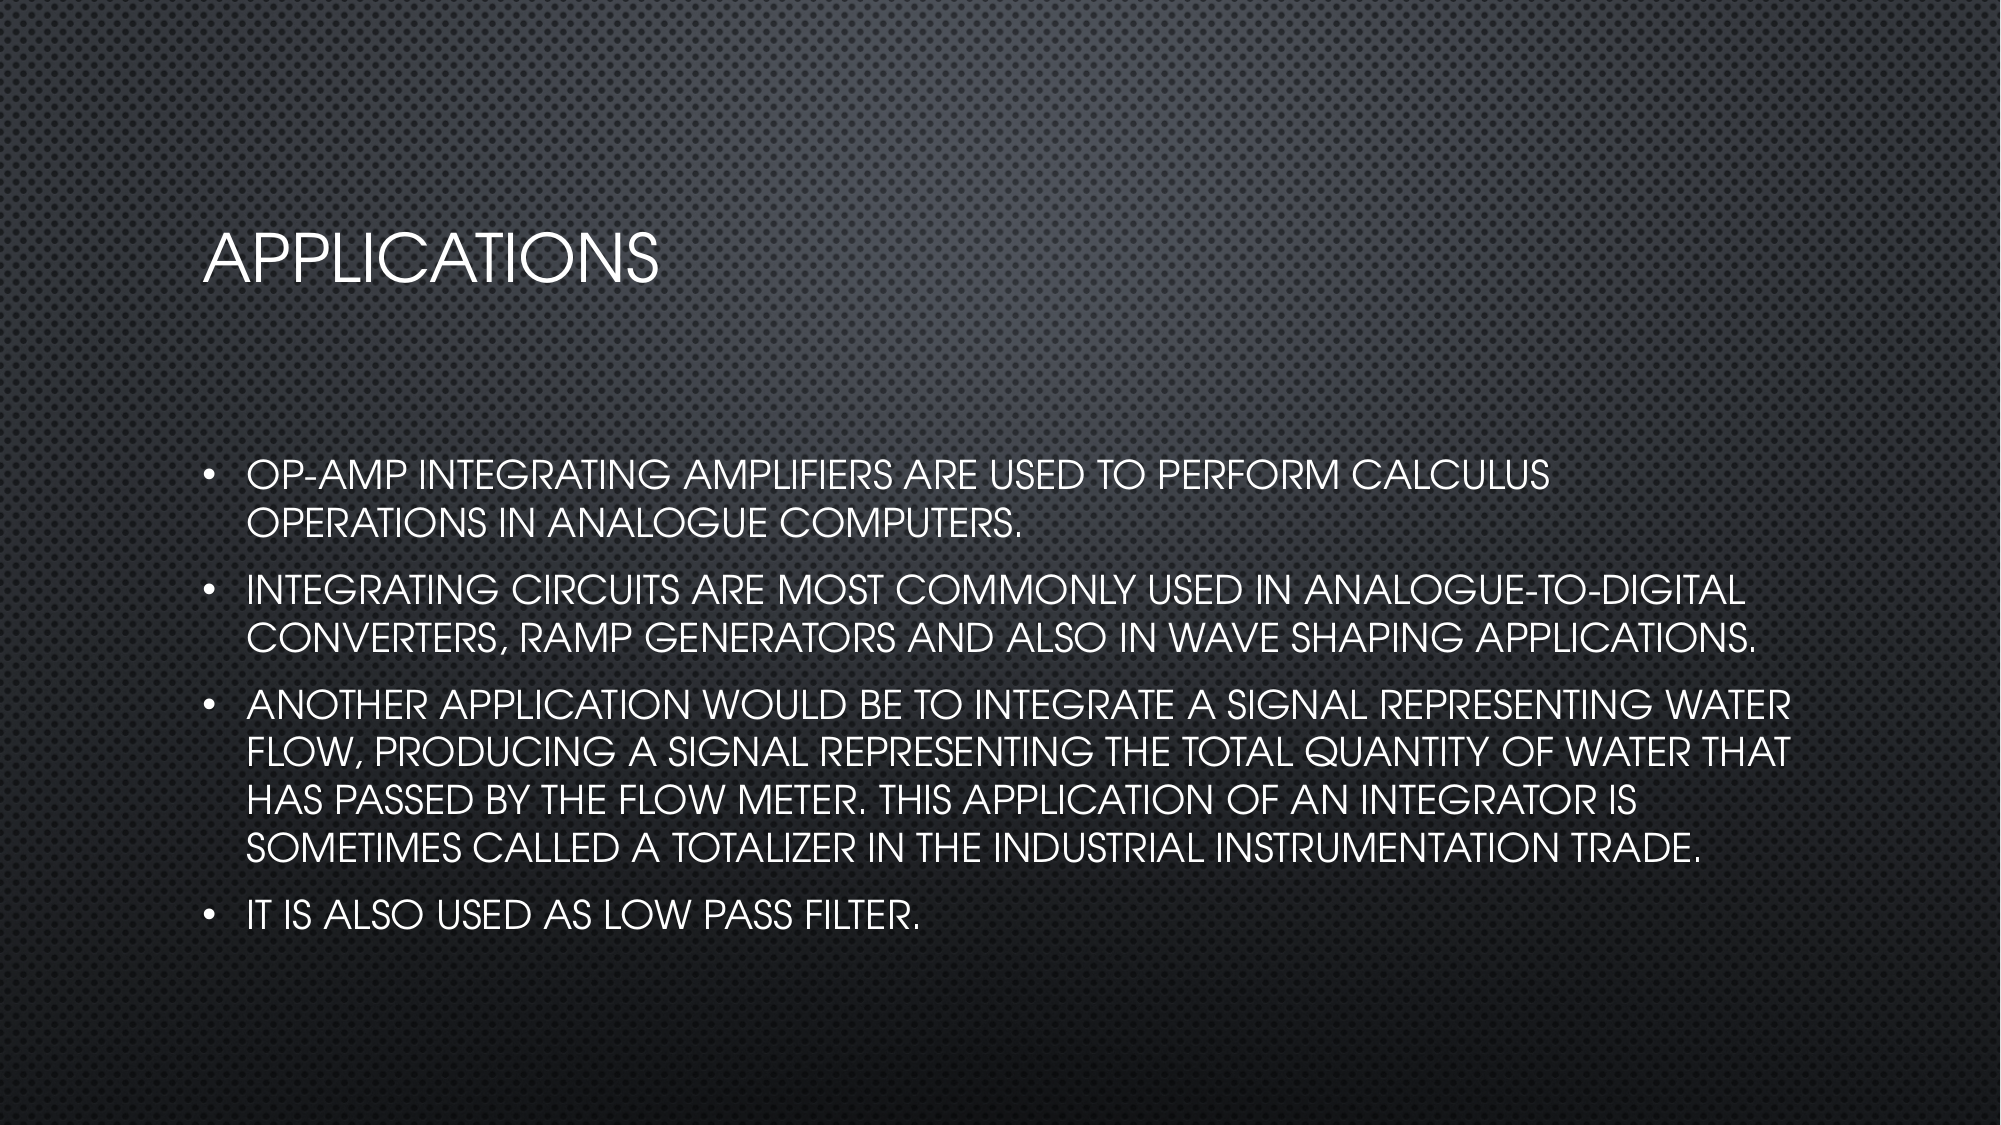

# Applications
Op-amp integrating amplifiers are used to perform calculus operations in analogue computers.
Integrating circuits are most commonly used in analogue-to-digital converters, ramp generators and also in wave shaping applications.
Another application would be to integrate a signal representing water flow, producing a signal representing the total quantity of water that has passed by the flow meter. This application of an integrator is sometimes called a totalizer in the industrial instrumentation trade.
It is also used as low pass filter.